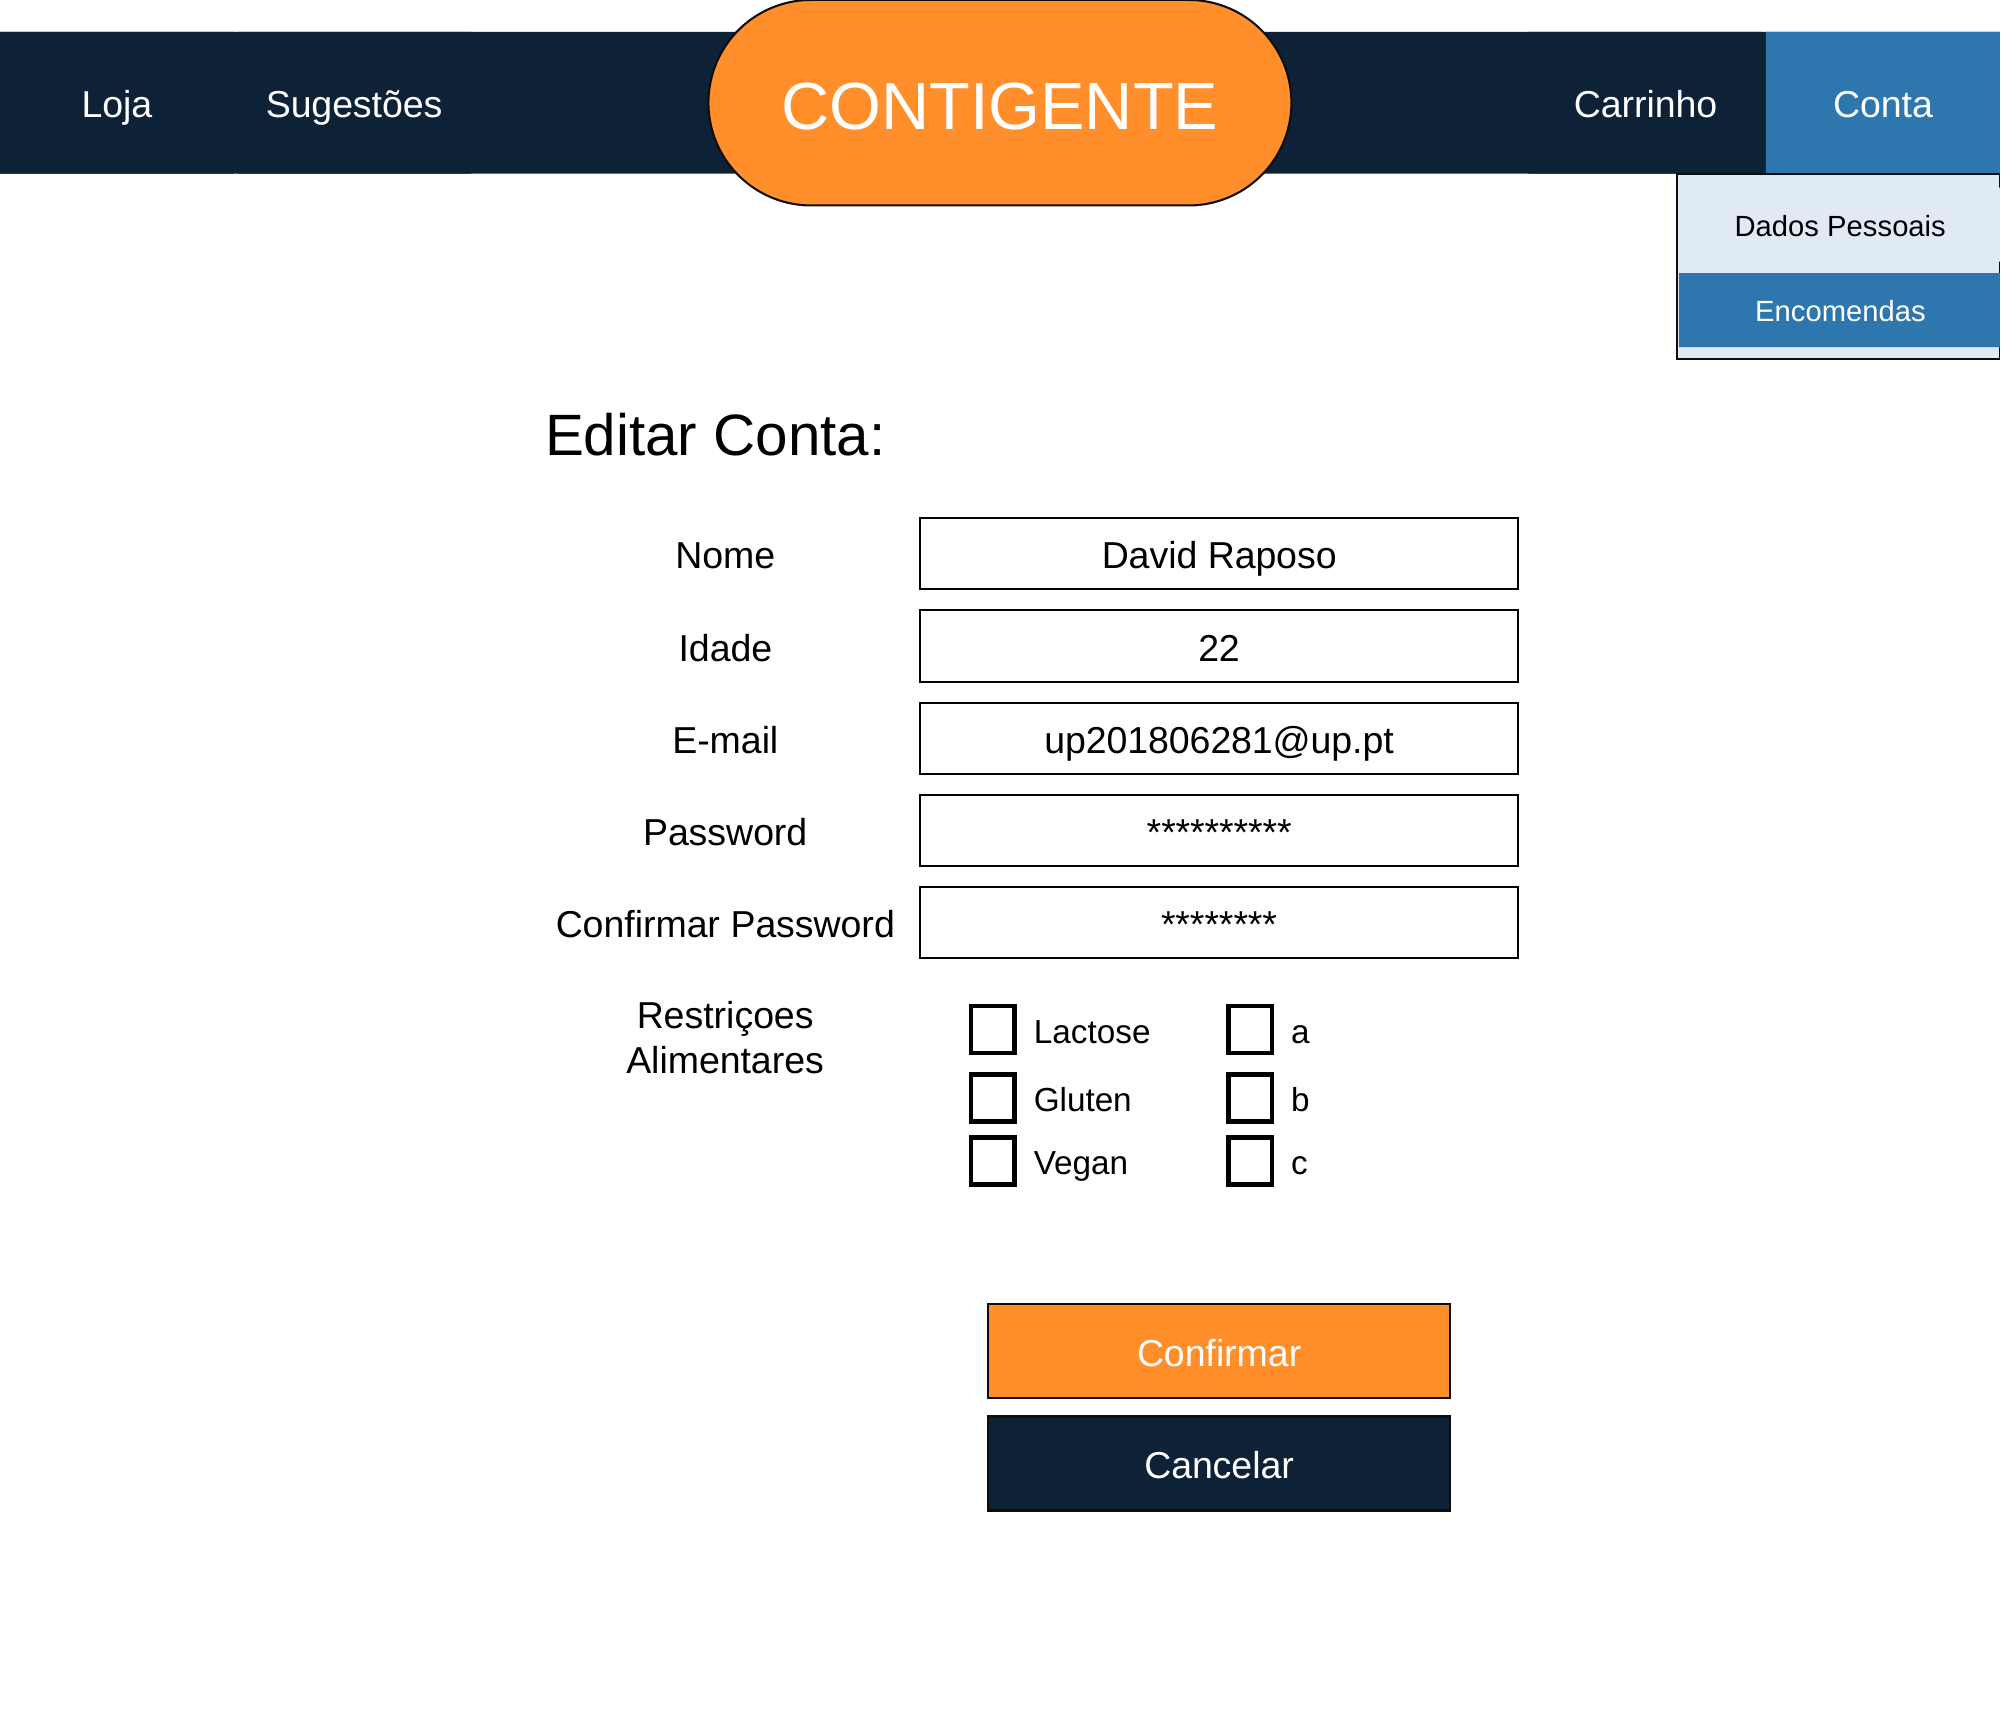

CONTIGENTE
Loja
Sugestões
Carrinho
Conta

Dados Pessoais
Encomendas
Editar Conta:
David Raposo
Nome
22
Idade
up201806281@up.pt
E-mail
**********
Password
********
Confirmar Password
Restriçoes Alimentares
Lactose
a

Gluten
b

Vegan
c

Confirmar
Cancelar